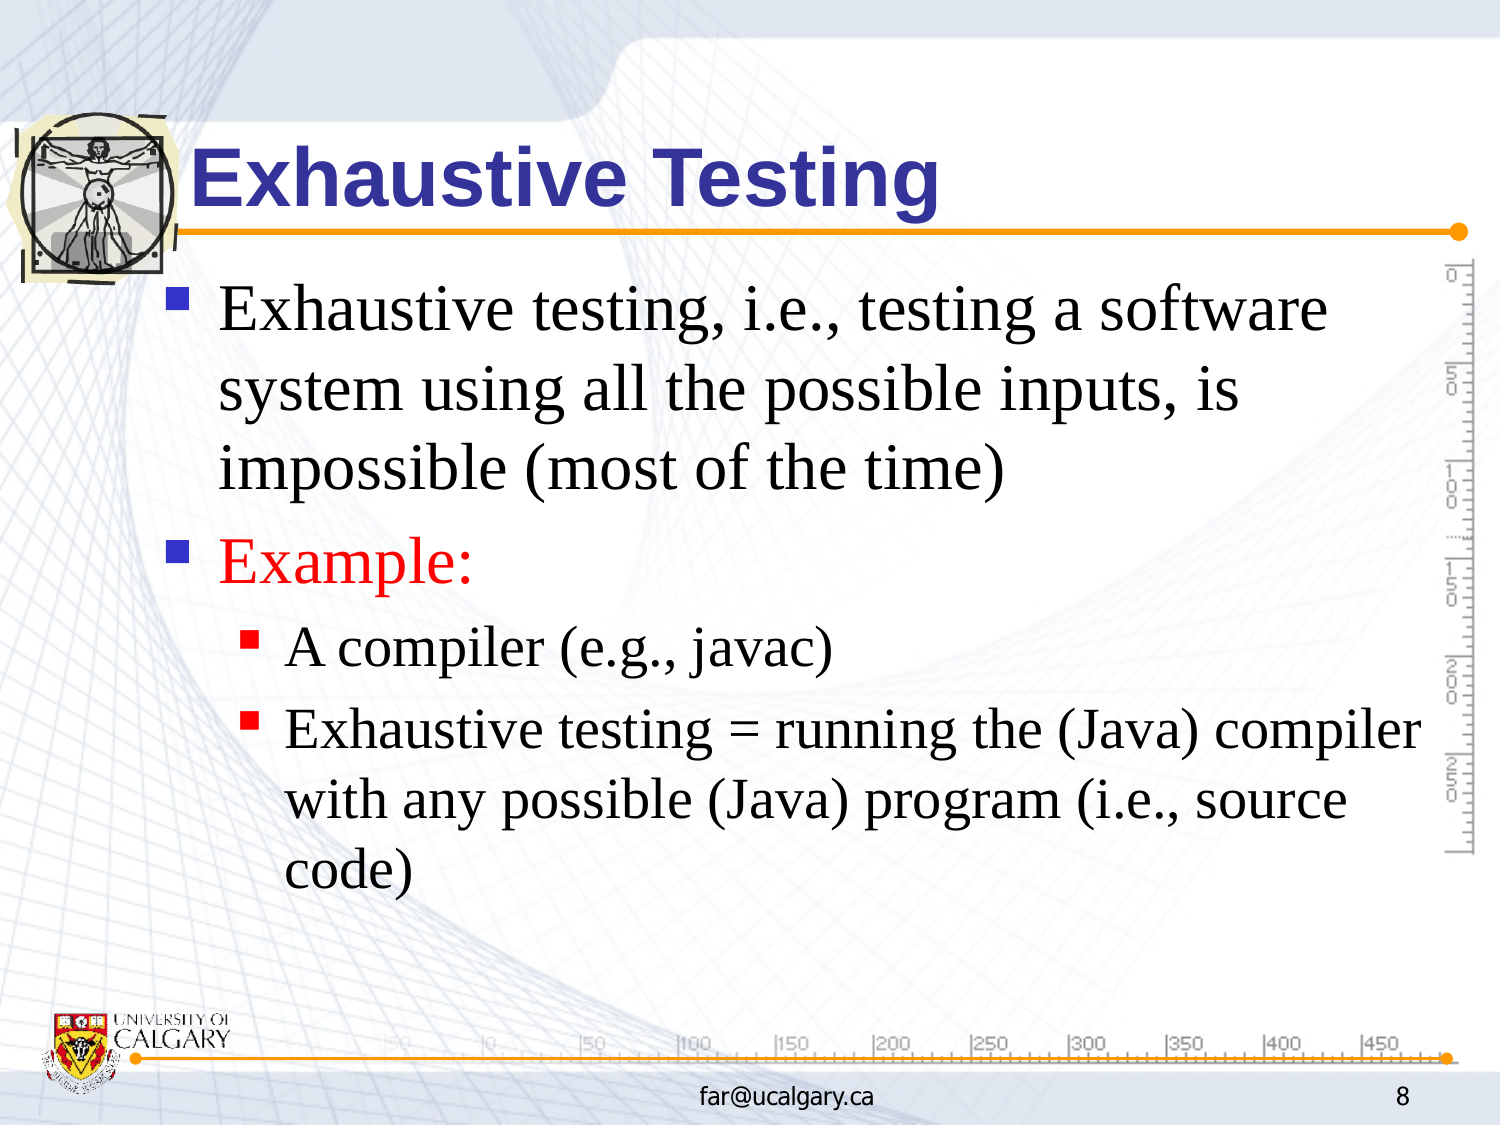

# Exhaustive Testing
Exhaustive testing, i.e., testing a software system using all the possible inputs, is impossible (most of the time)
Example:
A compiler (e.g., javac)
Exhaustive testing = running the (Java) compiler with any possible (Java) program (i.e., source code)
far@ucalgary.ca
8